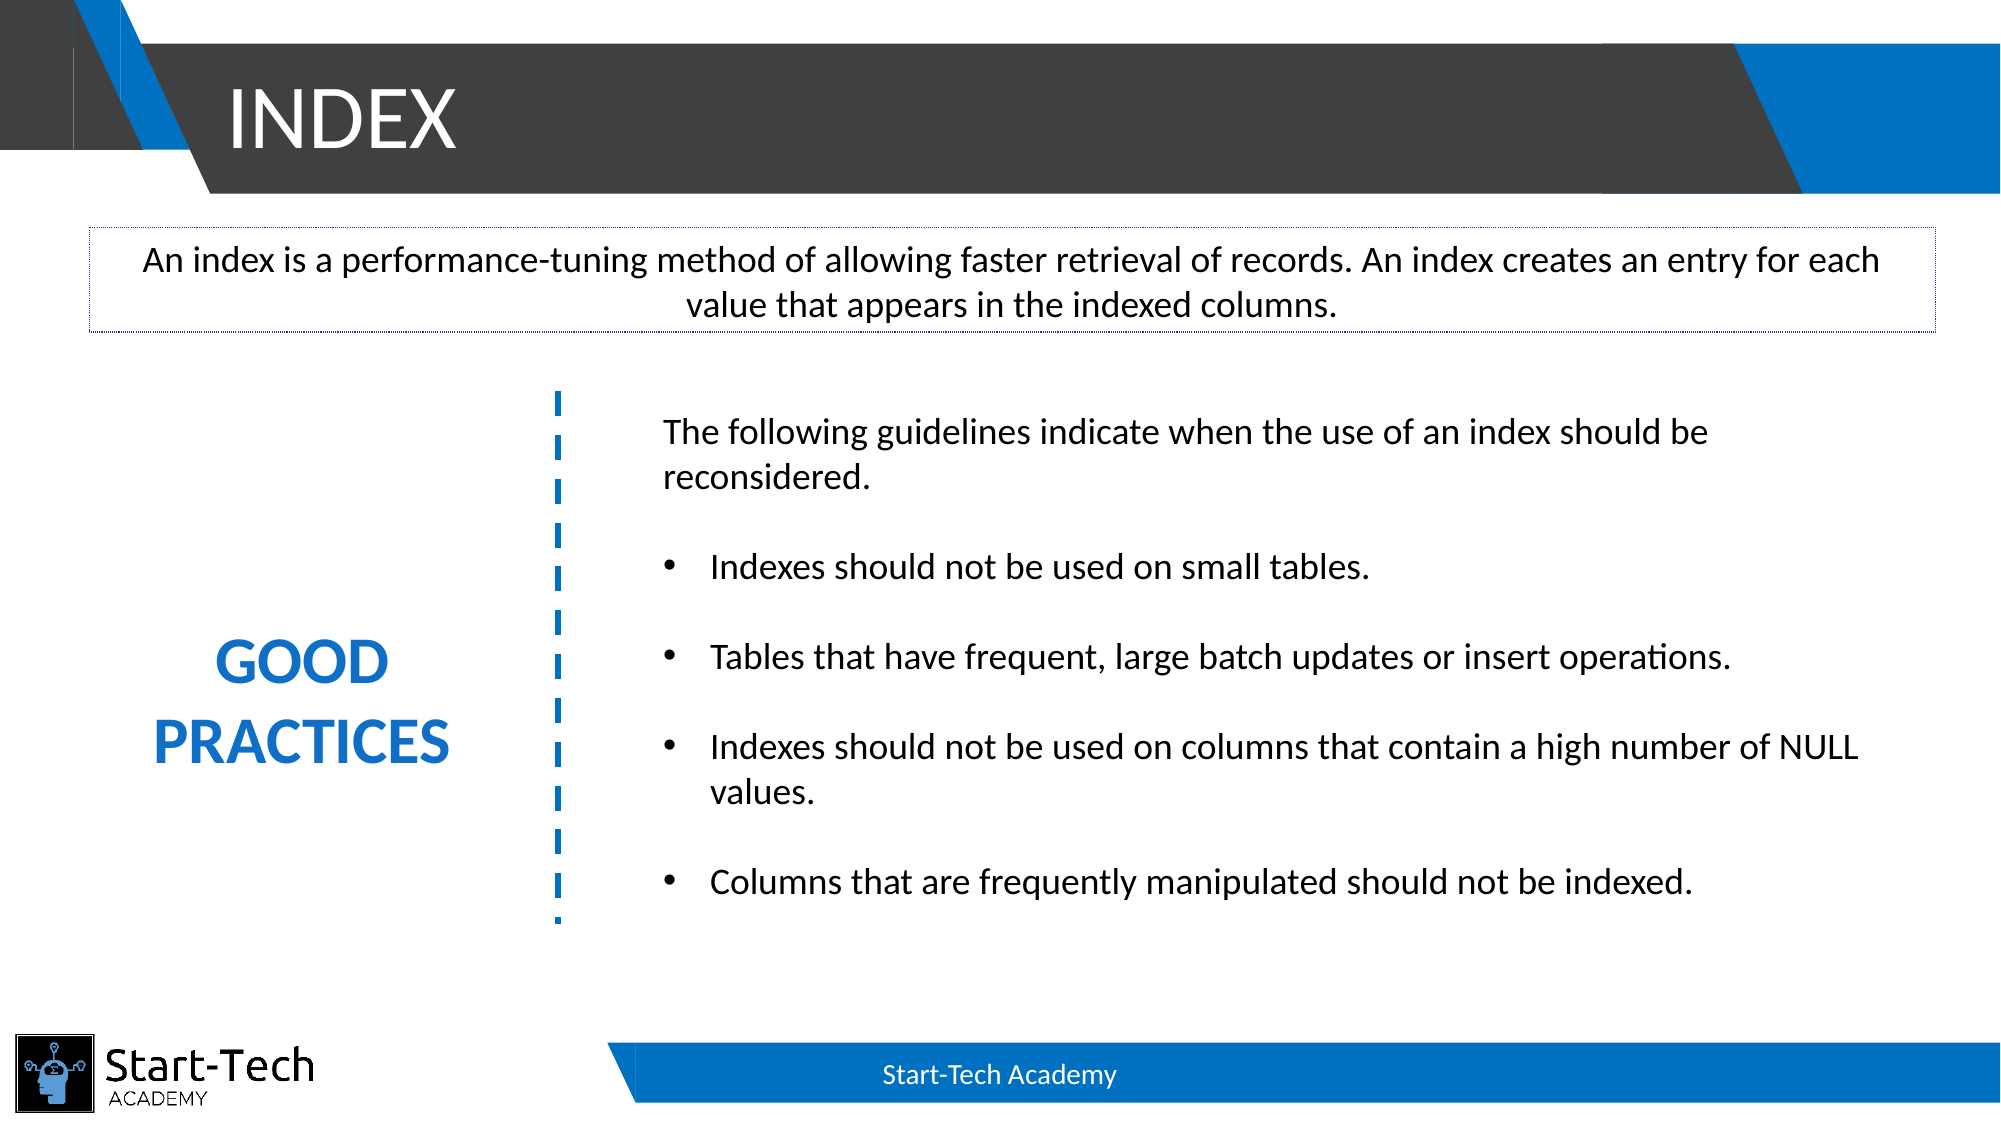

# INDEX
An index is a performance-tuning method of allowing faster retrieval of records. An index creates an entry for each value that appears in the indexed columns.
The following guidelines indicate when the use of an index should be reconsidered.

Indexes should not be used on small tables.

Tables that have frequent, large batch updates or insert operations.

Indexes should not be used on columns that contain a high number of NULL values.

Columns that are frequently manipulated should not be indexed.
GOOD PRACTICES
Start-Tech Academy